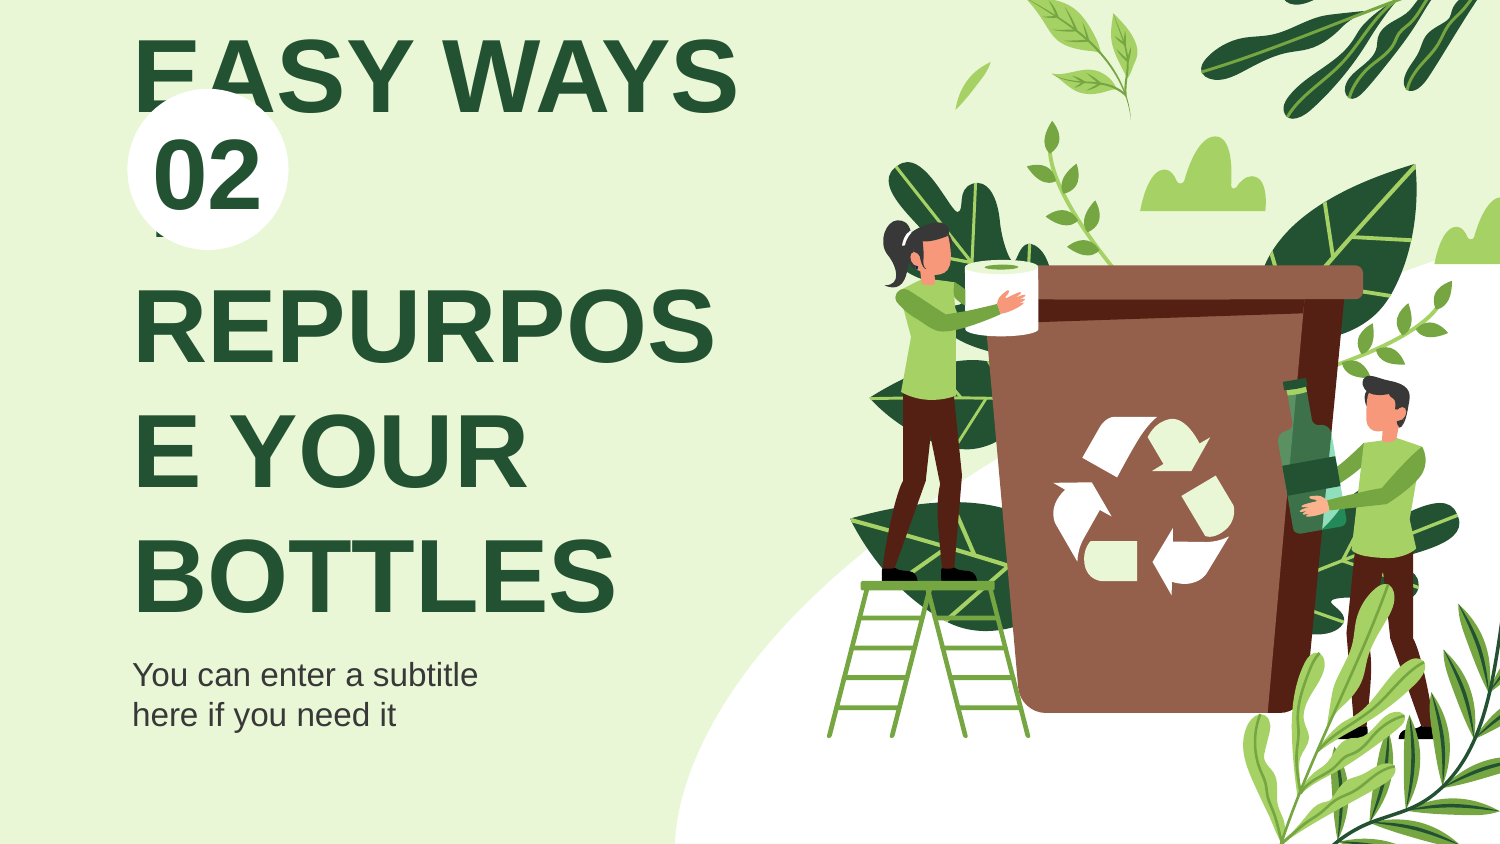

02

# EASY WAYS TO REPURPOSE YOUR BOTTLES

You can enter a subtitle here if you need it